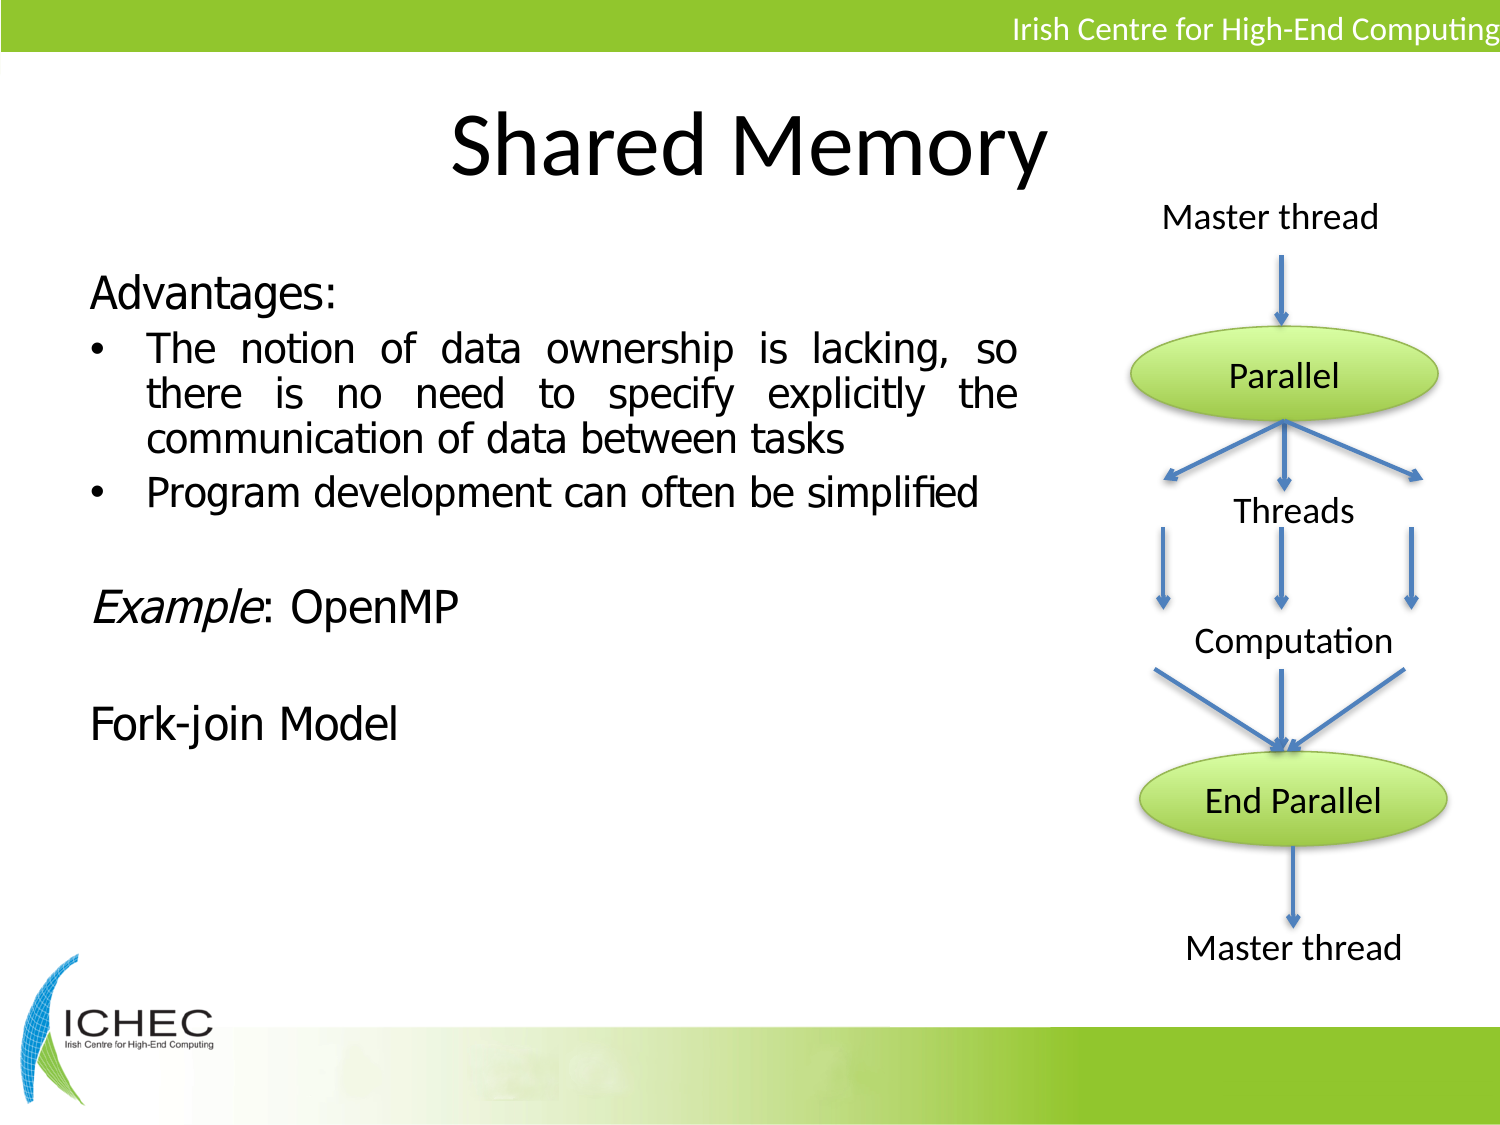

# Shared Memory
Master thread
Parallel
Threads
Computation
End Parallel
Master thread
Advantages:
The notion of data ownership is lacking, so there is no need to specify explicitly the communication of data between tasks
Program development can often be simplified

Example: OpenMP

Fork-join Model